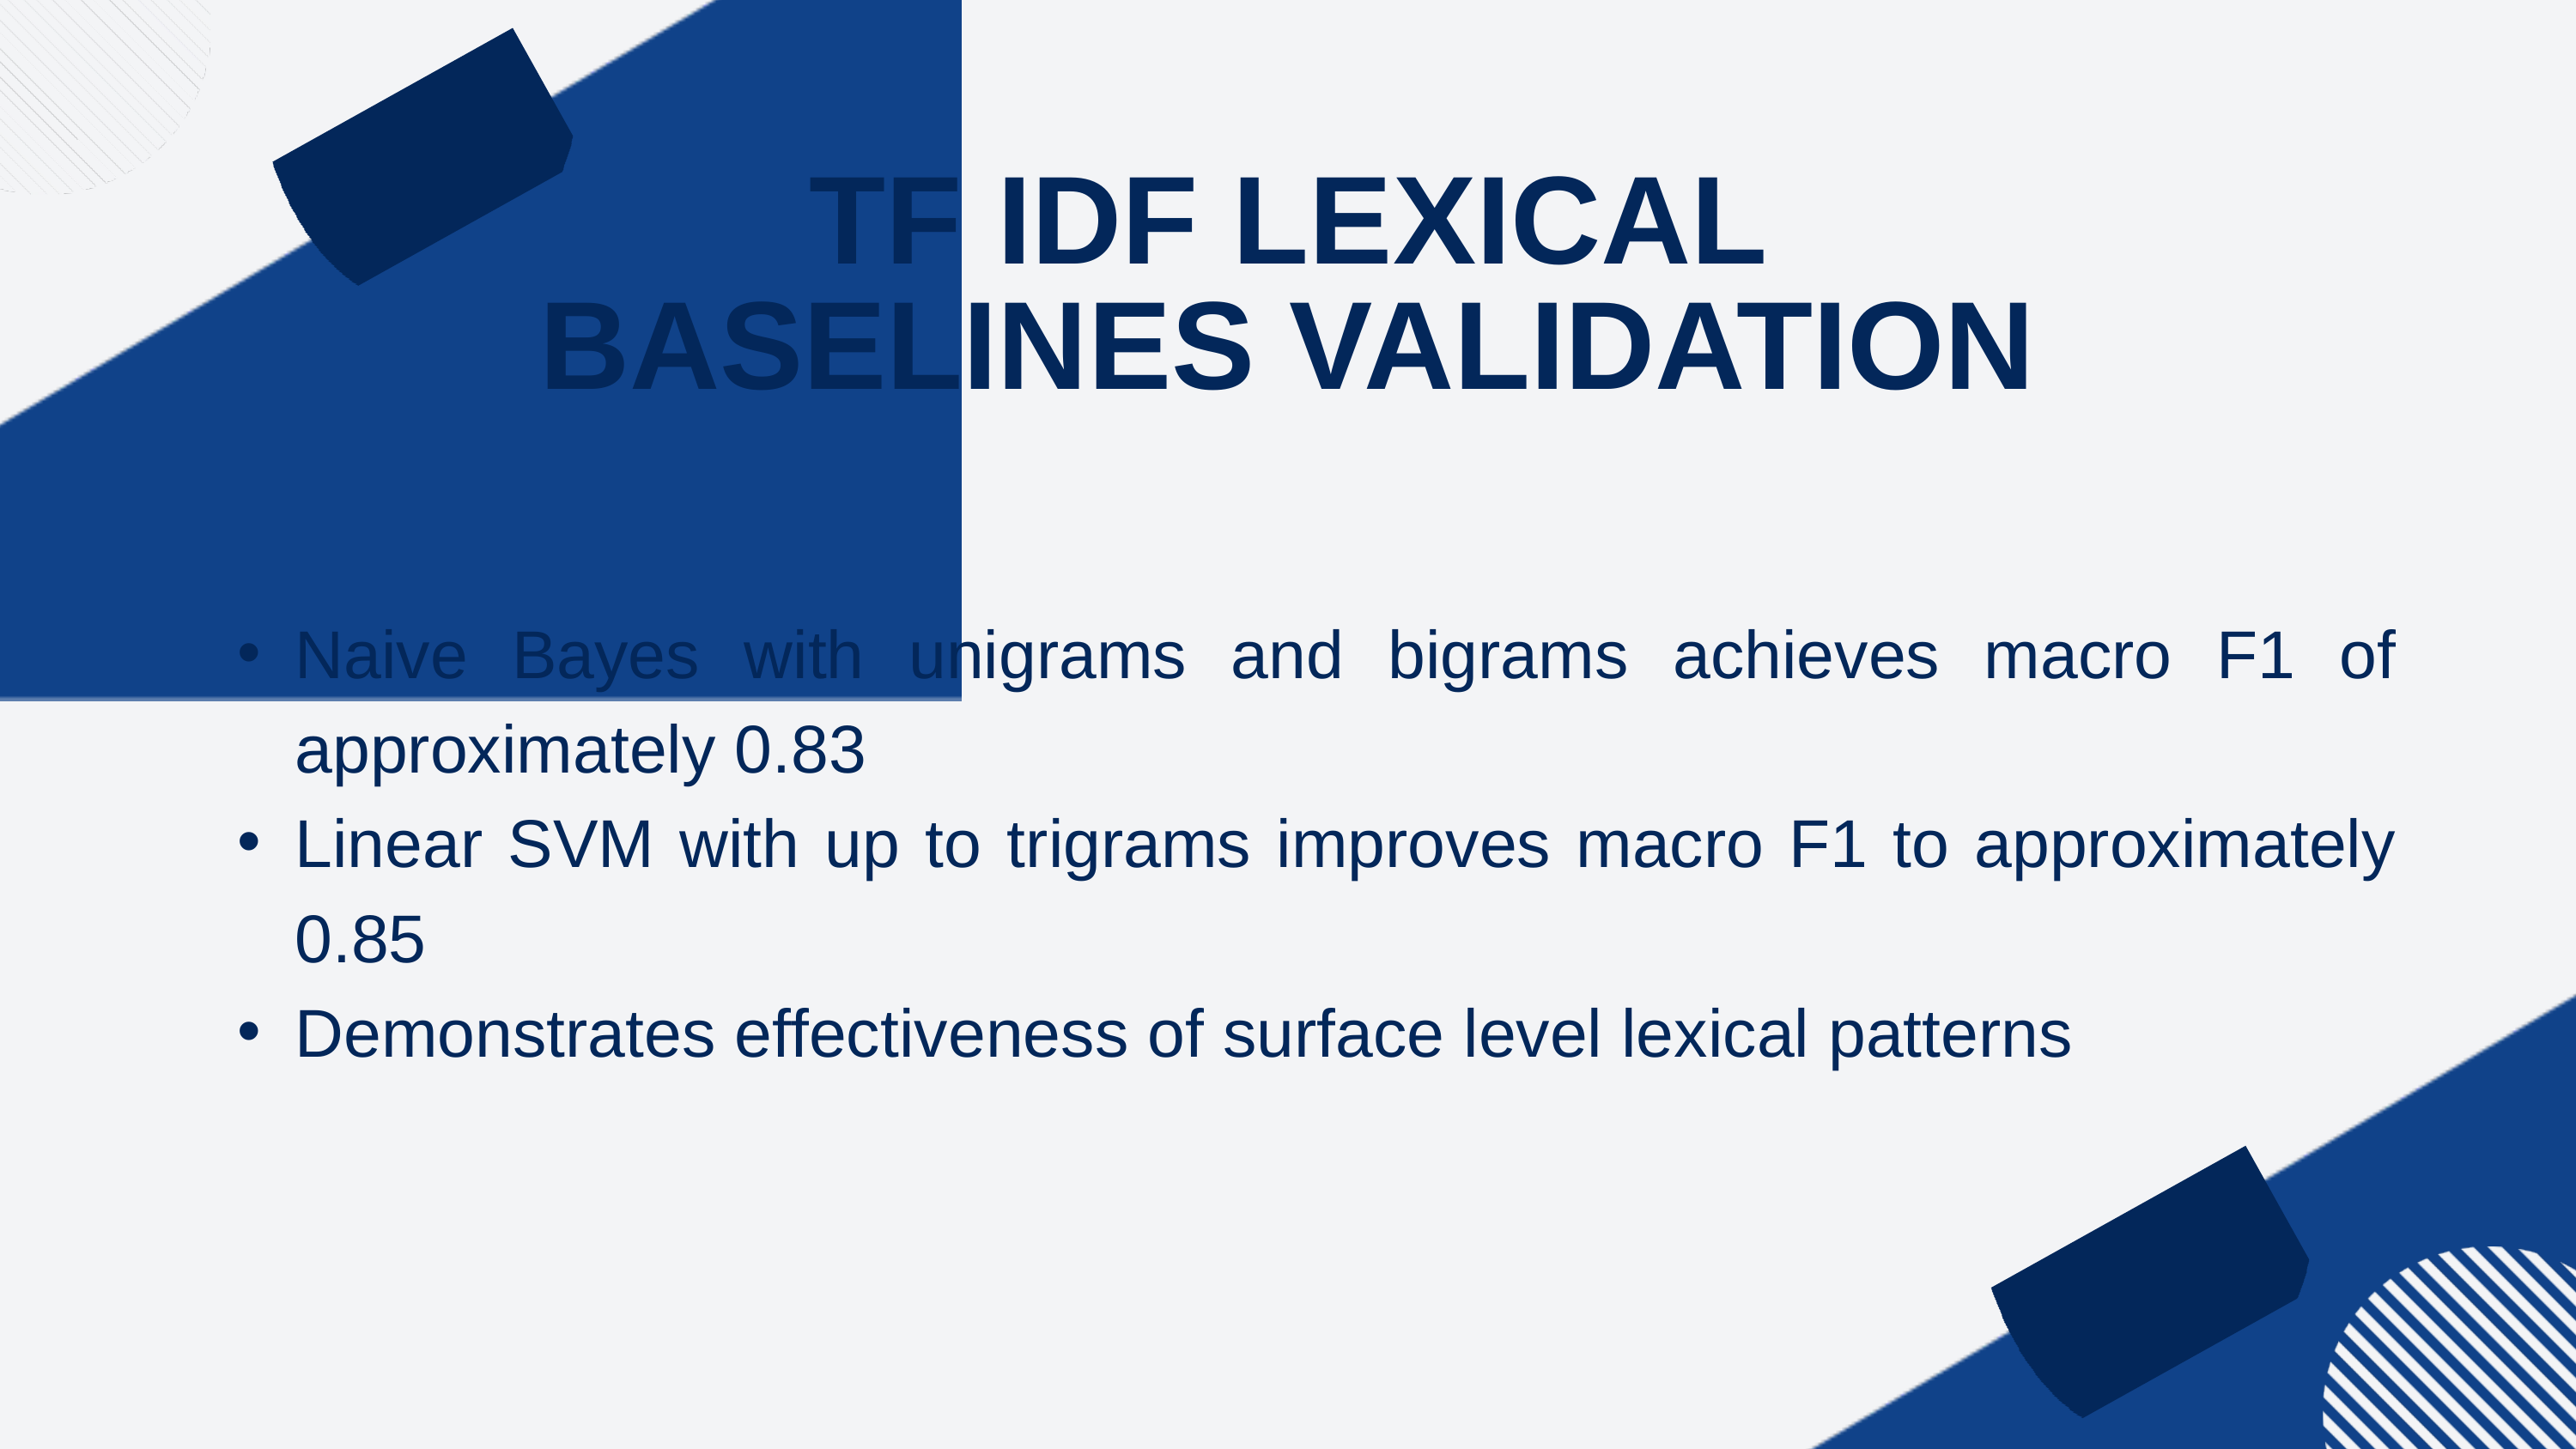

TF IDF LEXICAL BASELINES VALIDATION
Naive Bayes with unigrams and bigrams achieves macro F1 of approximately 0.83
Linear SVM with up to trigrams improves macro F1 to approximately 0.85
Demonstrates effectiveness of surface level lexical patterns